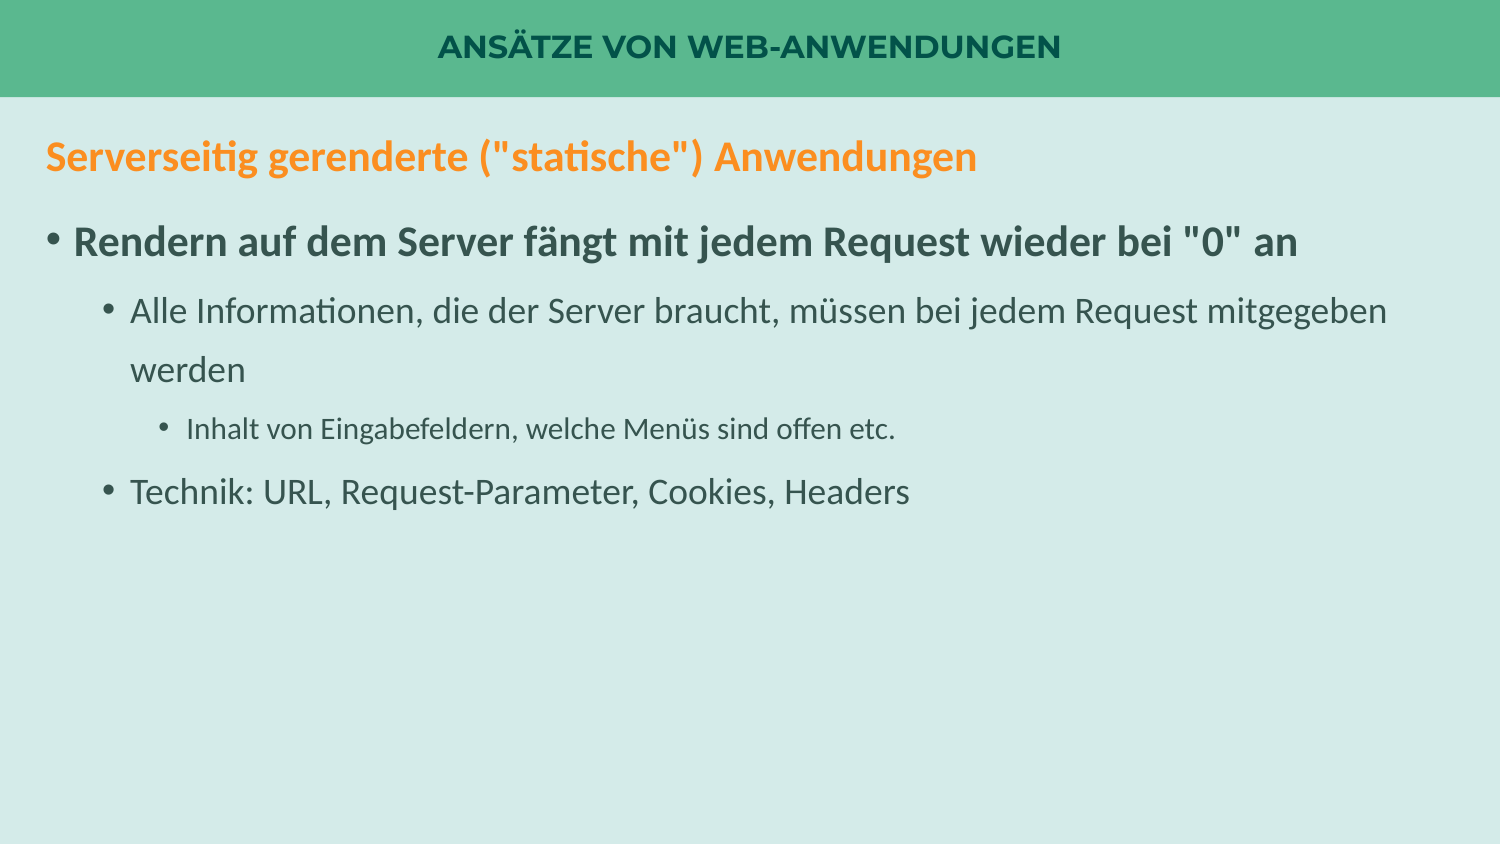

# Ansätze von Web-Anwendungen
Serverseitig gerenderte ("statische") Anwendungen
Rendern auf dem Server fängt mit jedem Request wieder bei "0" an
Alle Informationen, die der Server braucht, müssen bei jedem Request mitgegeben werden
Inhalt von Eingabefeldern, welche Menüs sind offen etc.
Technik: URL, Request-Parameter, Cookies, Headers